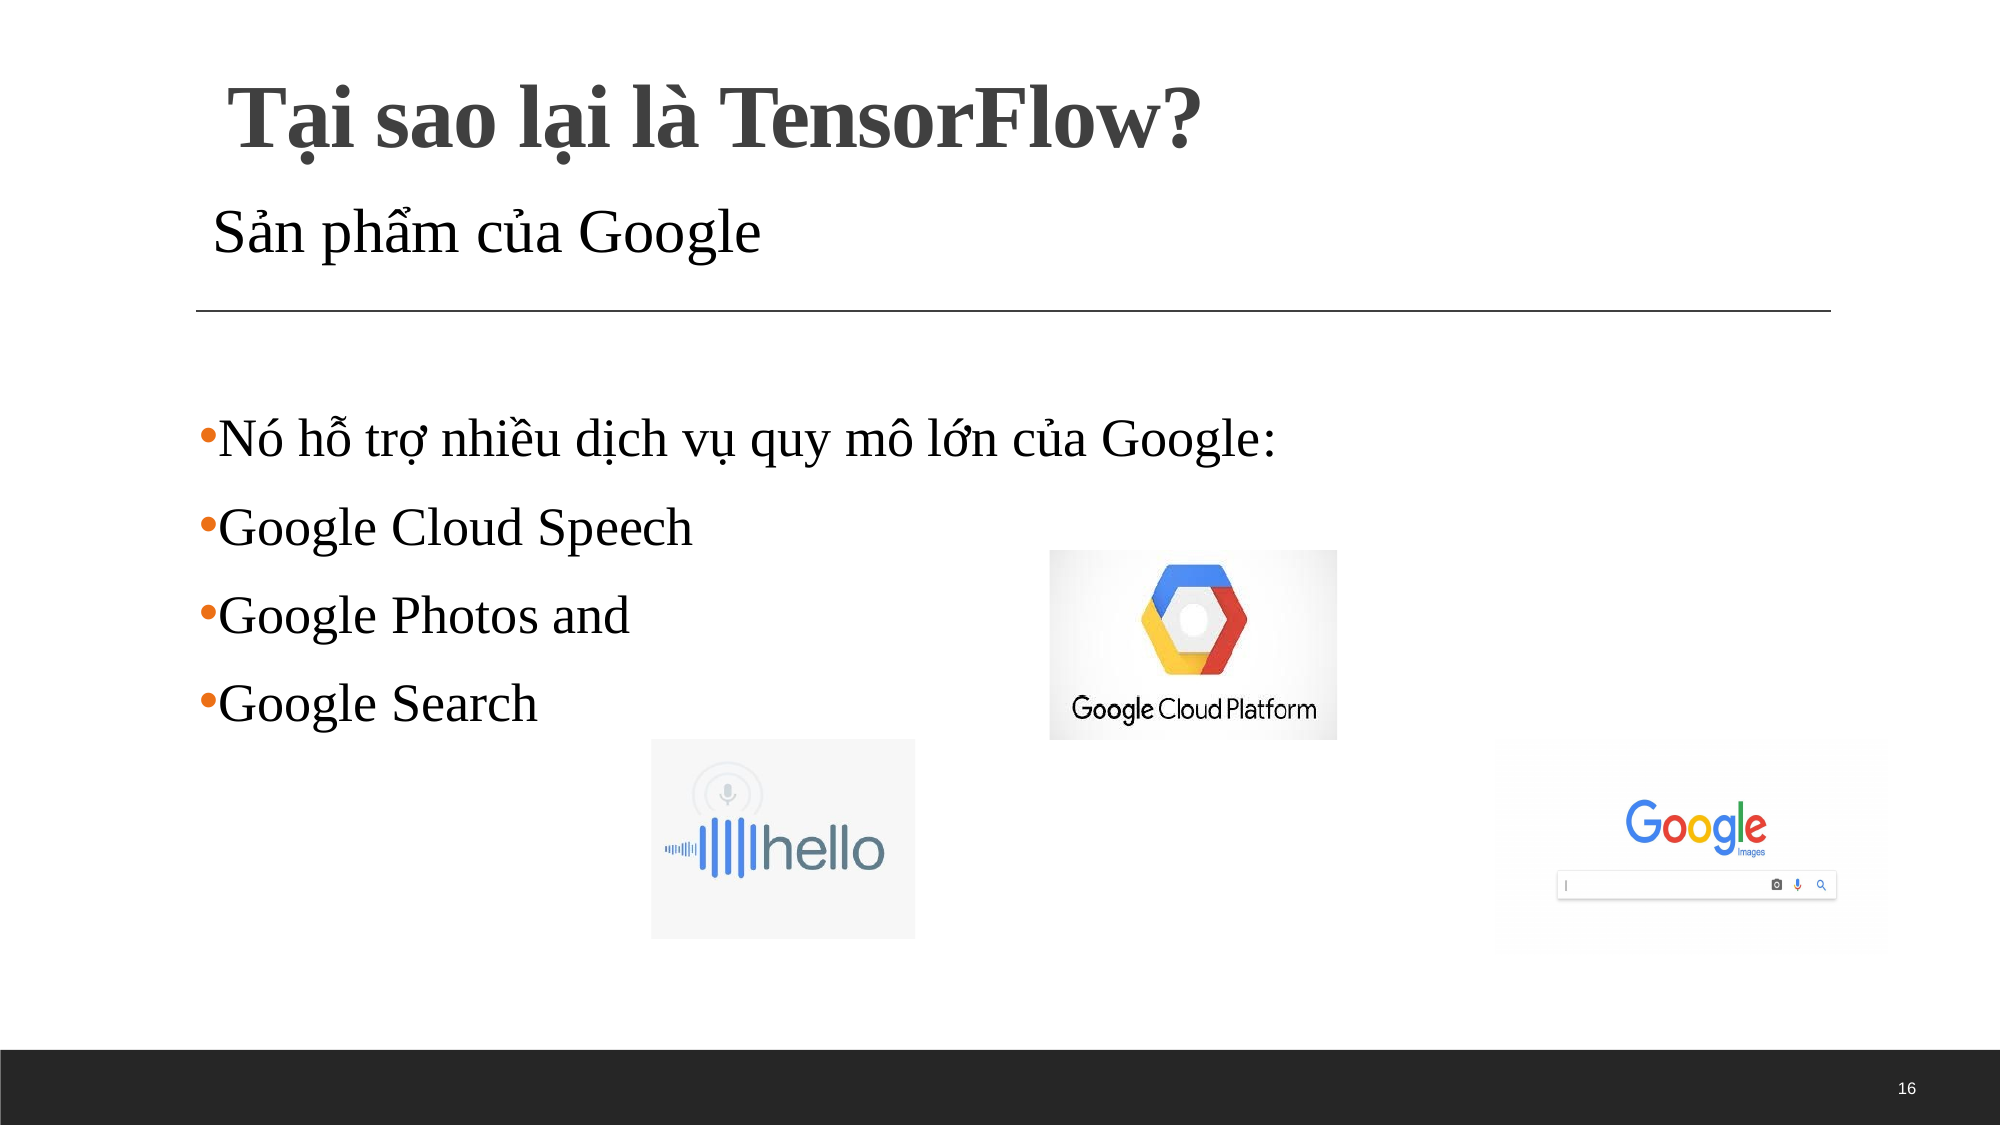

# Tại sao lại là TensorFlow?
Sản phẩm của Google
Nó hỗ trợ nhiều dịch vụ quy mô lớn của Google:
Google Cloud Speech
Google Photos and
Google Search

16